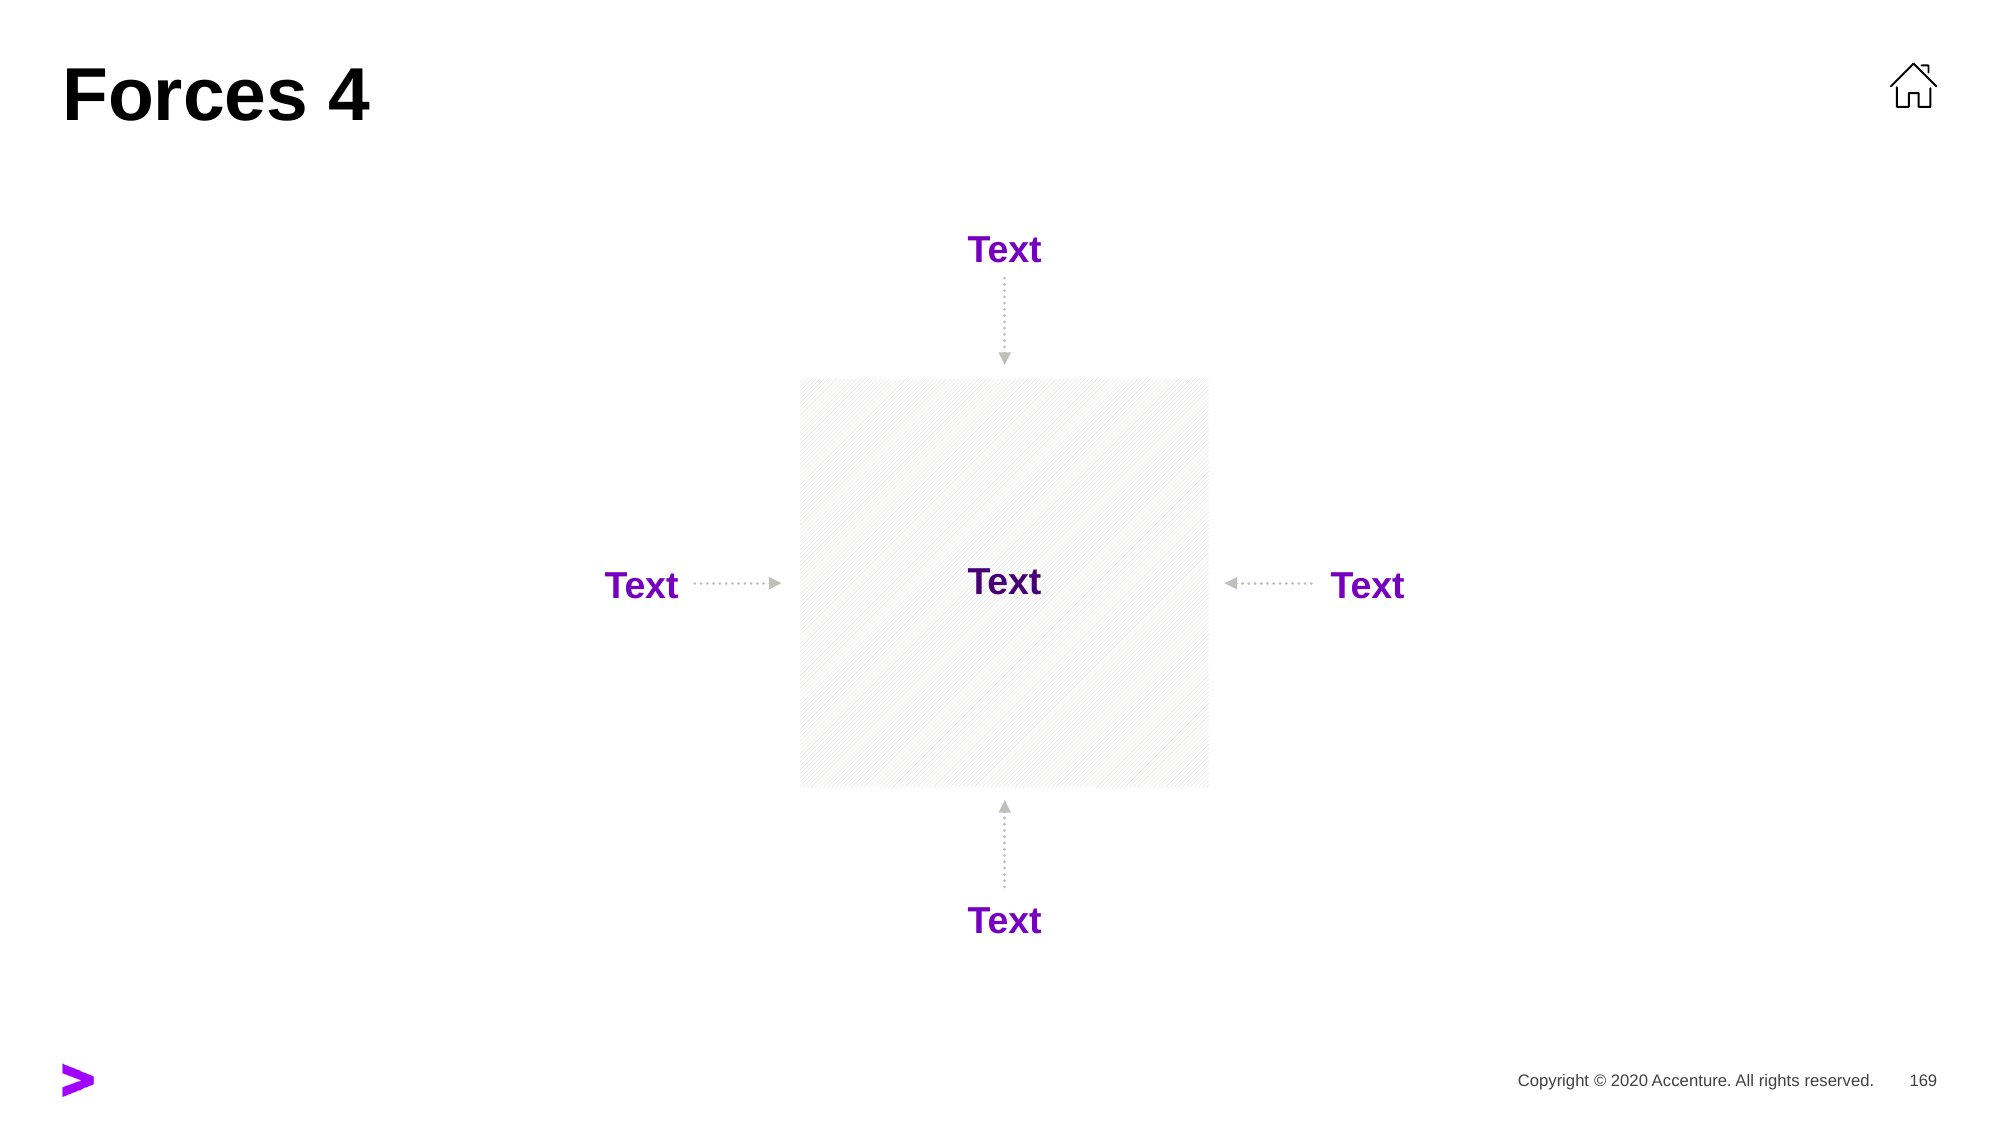

# Forces 4

Text
Text
Text
Text
Text